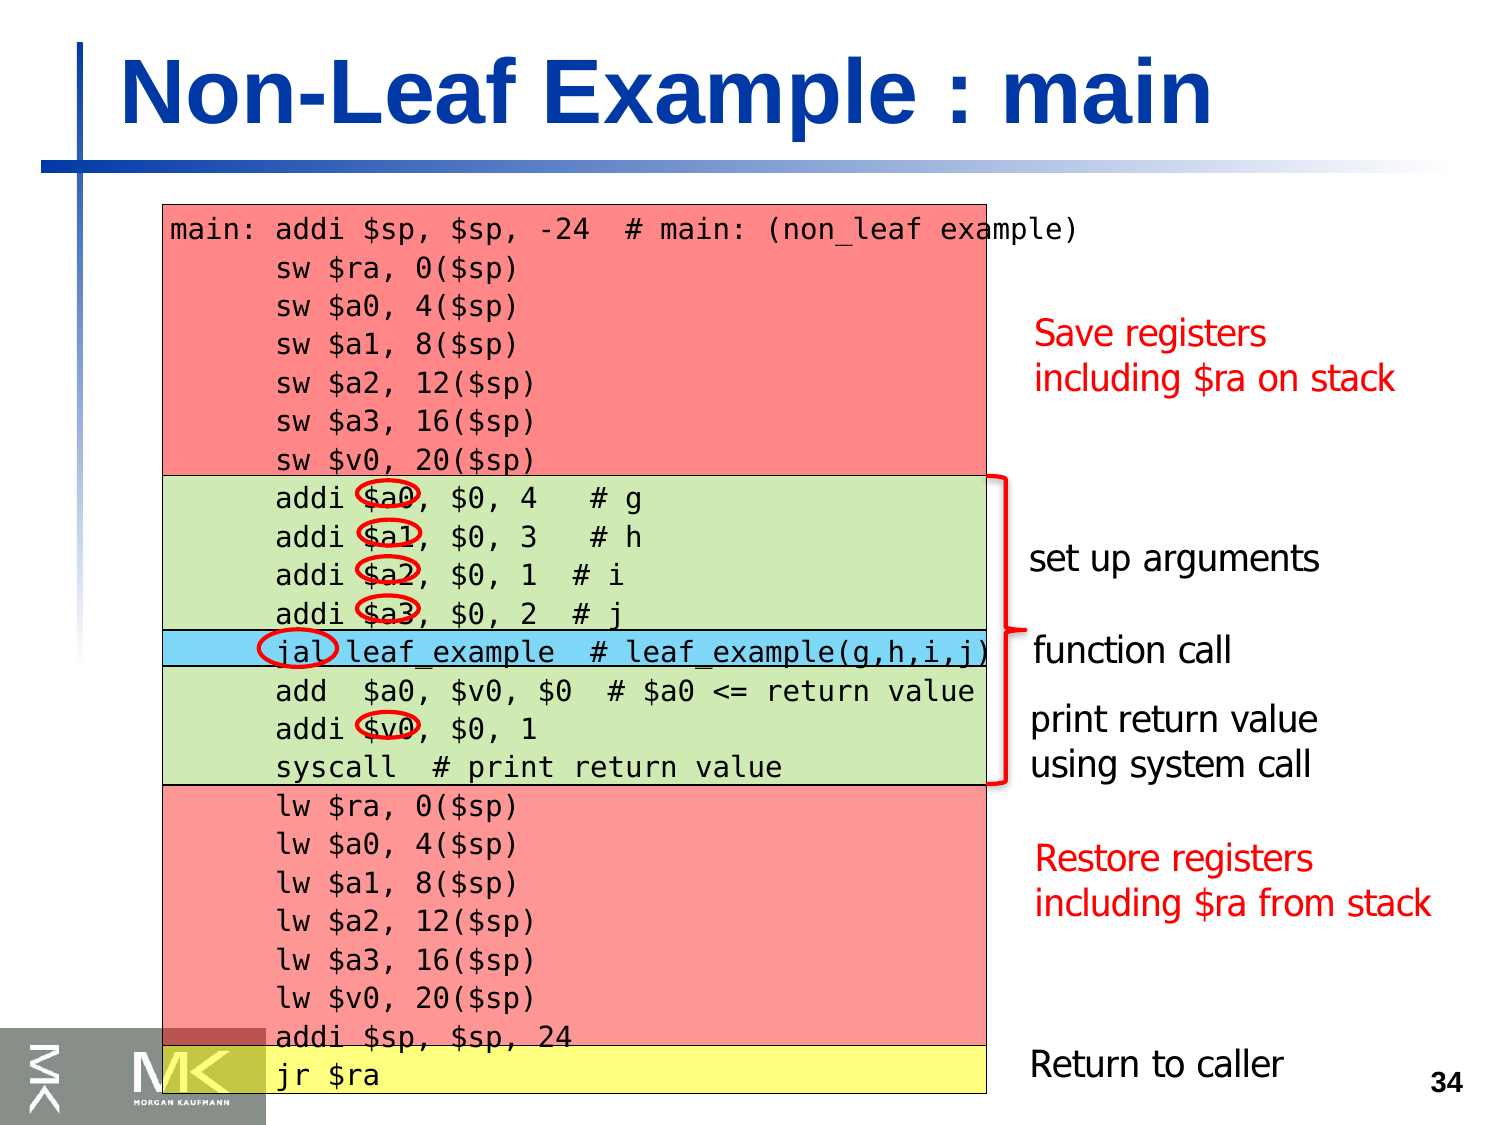

Non-Leaf Example : main
main: addi $sp, $sp, -24  # main: (non_leaf example)
      sw $ra, 0($sp)
      sw $a0, 4($sp)
      sw $a1, 8($sp)
      sw $a2, 12($sp)
      sw $a3, 16($sp)
      sw $v0, 20($sp)
      addi $a0, $0, 4   # g
      addi $a1, $0, 3   # h
      addi $a2, $0, 1  # i
      addi $a3, $0, 2  # j
      jal leaf_example  # leaf_example(g,h,i,j)
      add  $a0, $v0, $0  # $a0 <= return value
      addi $v0, $0, 1
      syscall  # print return value
      lw $ra, 0($sp)
      lw $a0, 4($sp)
      lw $a1, 8($sp)
      lw $a2, 12($sp)
      lw $a3, 16($sp)
      lw $v0, 20($sp)
      addi $sp, $sp, 24
      jr $ra

Save registers
including $ra on stack

set up arguments

function call

print return value
using system call

Restore registers
including $ra from stack
Return to caller

34